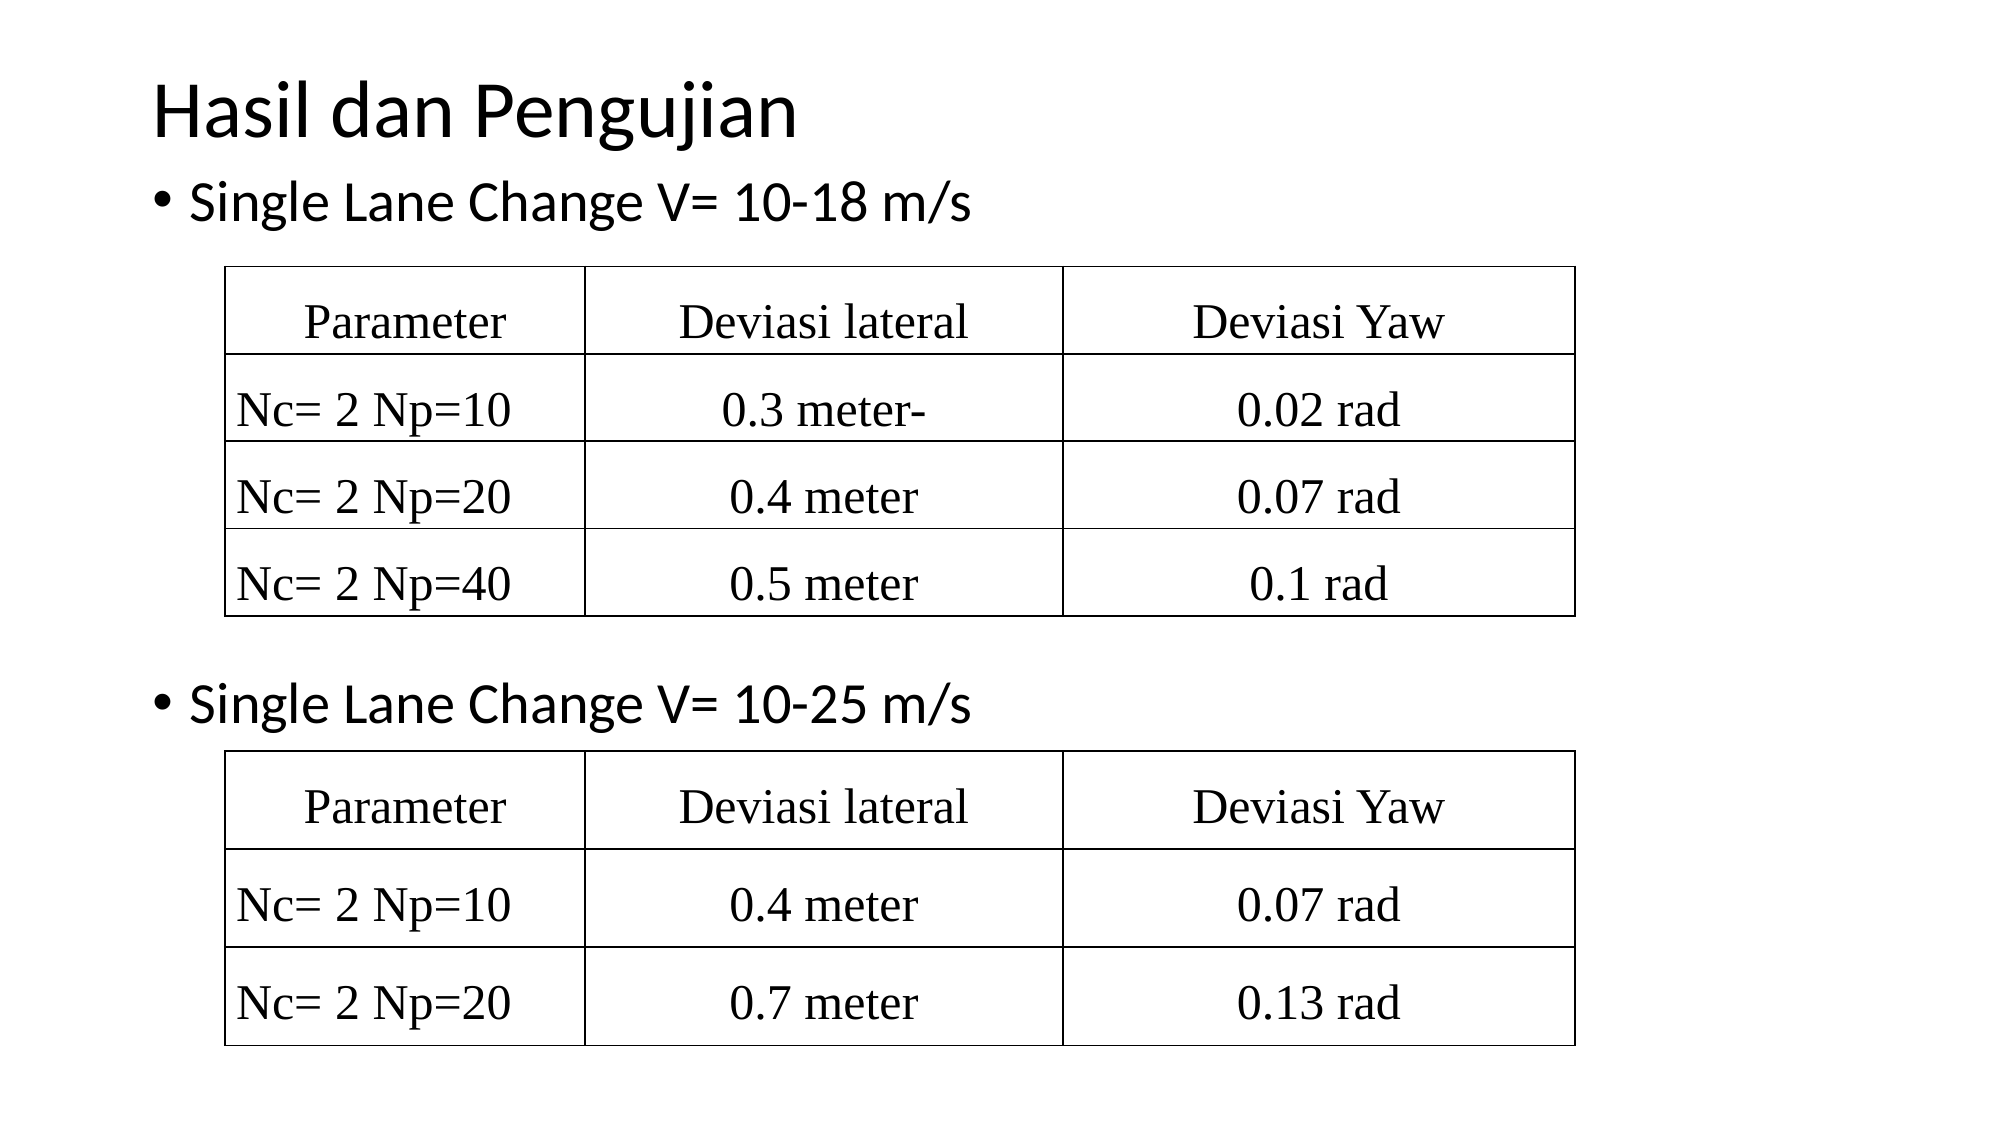

# Hasil dan Pengujian
Single Lane Change V= 10-18 m/s

Single Lane Change V= 10-25 m/s

| Parameter | Deviasi lateral | Deviasi Yaw |
| --- | --- | --- |
| Nc= 2 Np=10 | 0.3 meter- | 0.02 rad |
| Nc= 2 Np=20 | 0.4 meter | 0.07 rad |
| Nc= 2 Np=40 | 0.5 meter | 0.1 rad |
| Parameter | Deviasi lateral | Deviasi Yaw |
| --- | --- | --- |
| Nc= 2 Np=10 | 0.4 meter | 0.07 rad |
| Nc= 2 Np=20 | 0.7 meter | 0.13 rad |